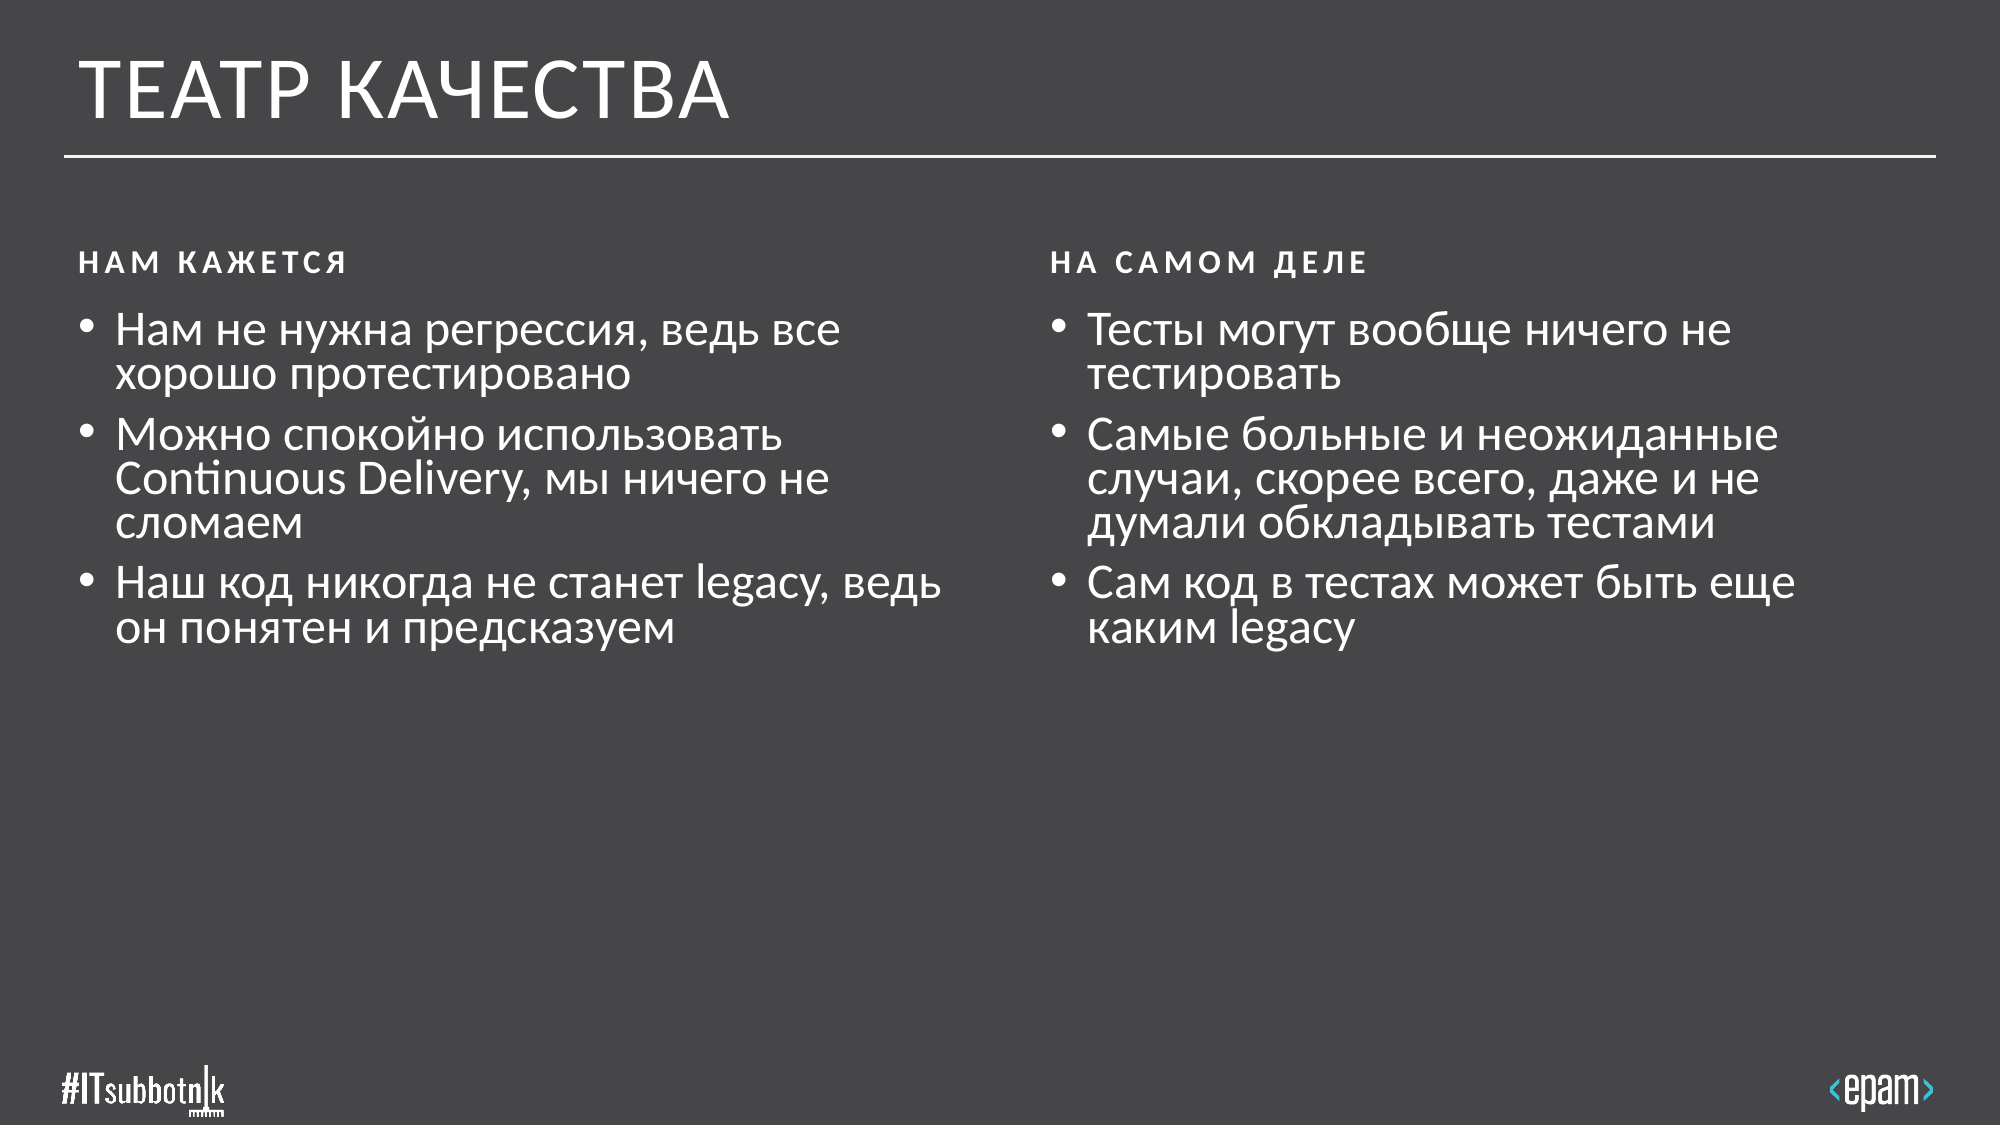

# Театр Качества
Нам кажется
На самом деле
Нам не нужна регрессия, ведь все хорошо протестировано
Можно спокойно использовать Continuous Delivery, мы ничего не сломаем
Наш код никогда не станет legacy, ведь он понятен и предсказуем
Тесты могут вообще ничего не тестировать
Самые больные и неожиданные случаи, скорее всего, даже и не думали обкладывать тестами
Сам код в тестах может быть еще каким legacy